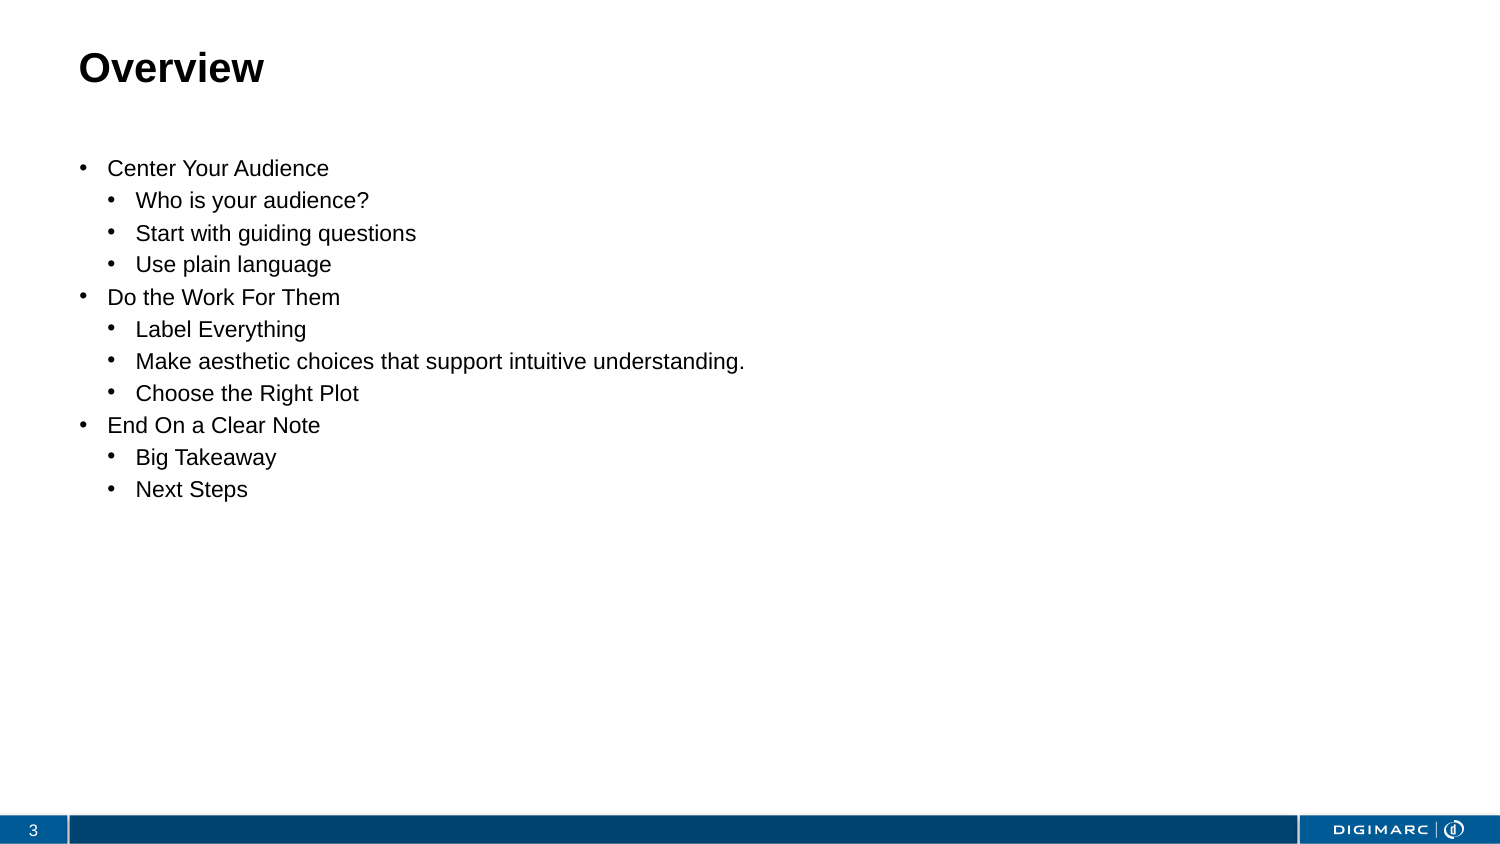

# Overview
Center Your Audience
Who is your audience?
Start with guiding questions
Use plain language
Do the Work For Them
Label Everything
Make aesthetic choices that support intuitive understanding.
Choose the Right Plot
End On a Clear Note
Big Takeaway
Next Steps